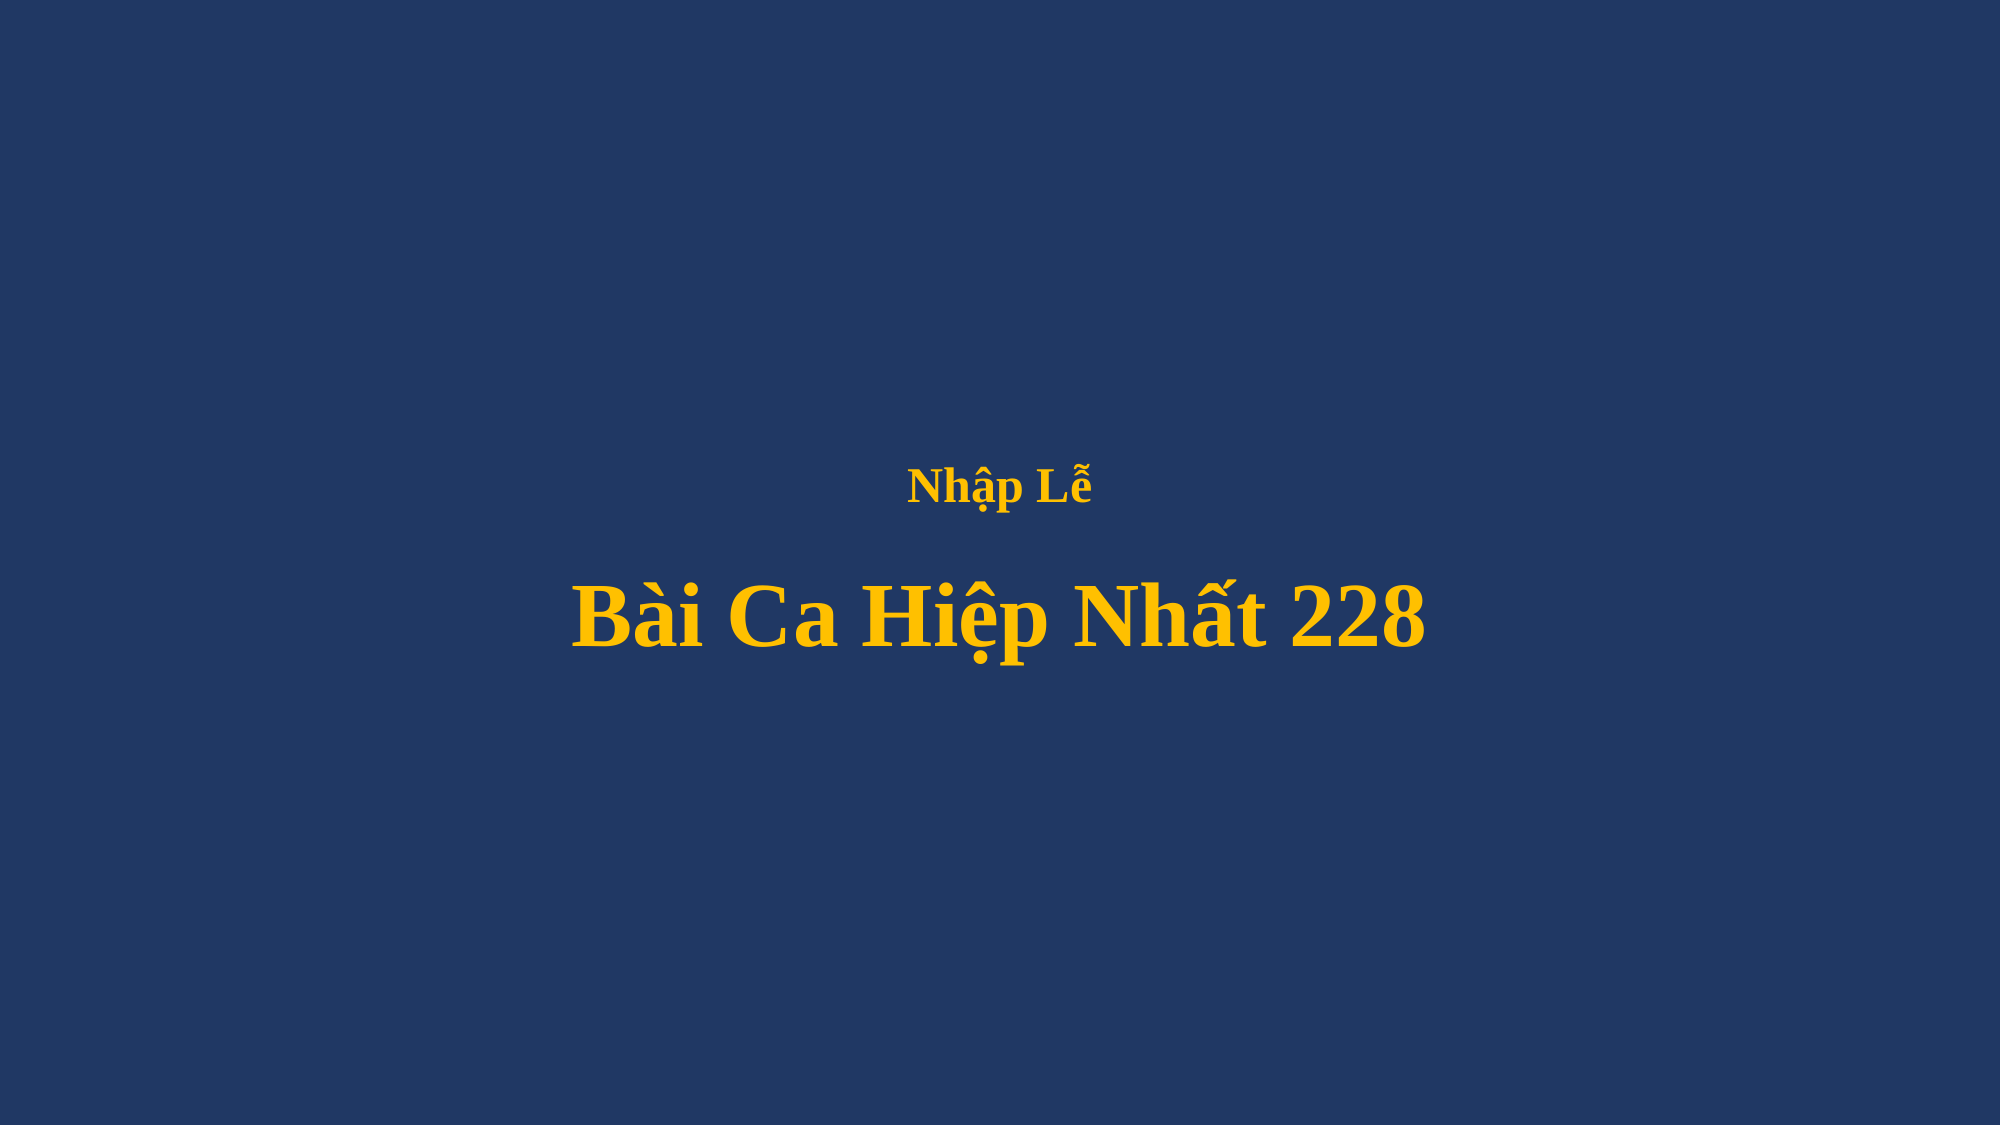

# Nhập Lễ Bài Ca Hiệp Nhất 228